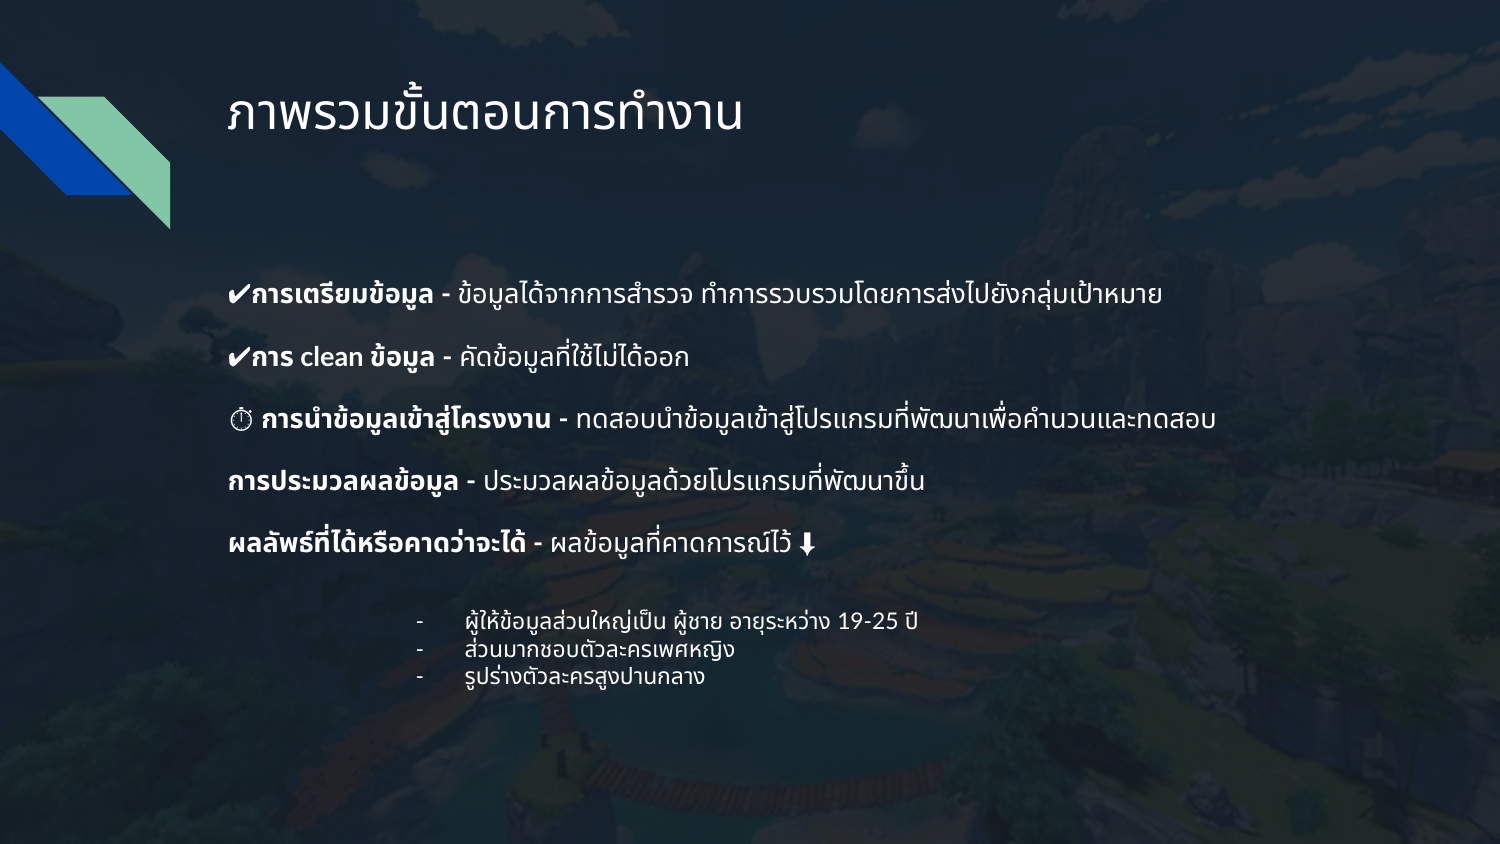

# ภาพรวมขั้นตอนการทำงาน
✔️การเตรียมข้อมูล - ข้อมูลได้จากการสำรวจ ทำการรวบรวมโดยการส่งไปยังกลุ่มเป้าหมาย
✔️การ clean ข้อมูล - คัดข้อมูลที่ใช้ไม่ได้ออก
⏱️ การนำข้อมูลเข้าสู่โครงงาน - ทดสอบนำข้อมูลเข้าสู่โปรแกรมที่พัฒนาเพื่อคำนวนและทดสอบ
การประมวลผลข้อมูล - ประมวลผลข้อมูลด้วยโปรแกรมที่พัฒนาขึ้น
ผลลัพธ์ที่ได้หรือคาดว่าจะได้ - ผลข้อมูลที่คาดการณ์ไว้ ⬇️

ผู้ให้ข้อมูลส่วนใหญ่เป็น ผู้ชาย อายุระหว่าง 19-25 ปี
ส่วนมากชอบตัวละครเพศหญิง
รูปร่างตัวละครสูงปานกลาง